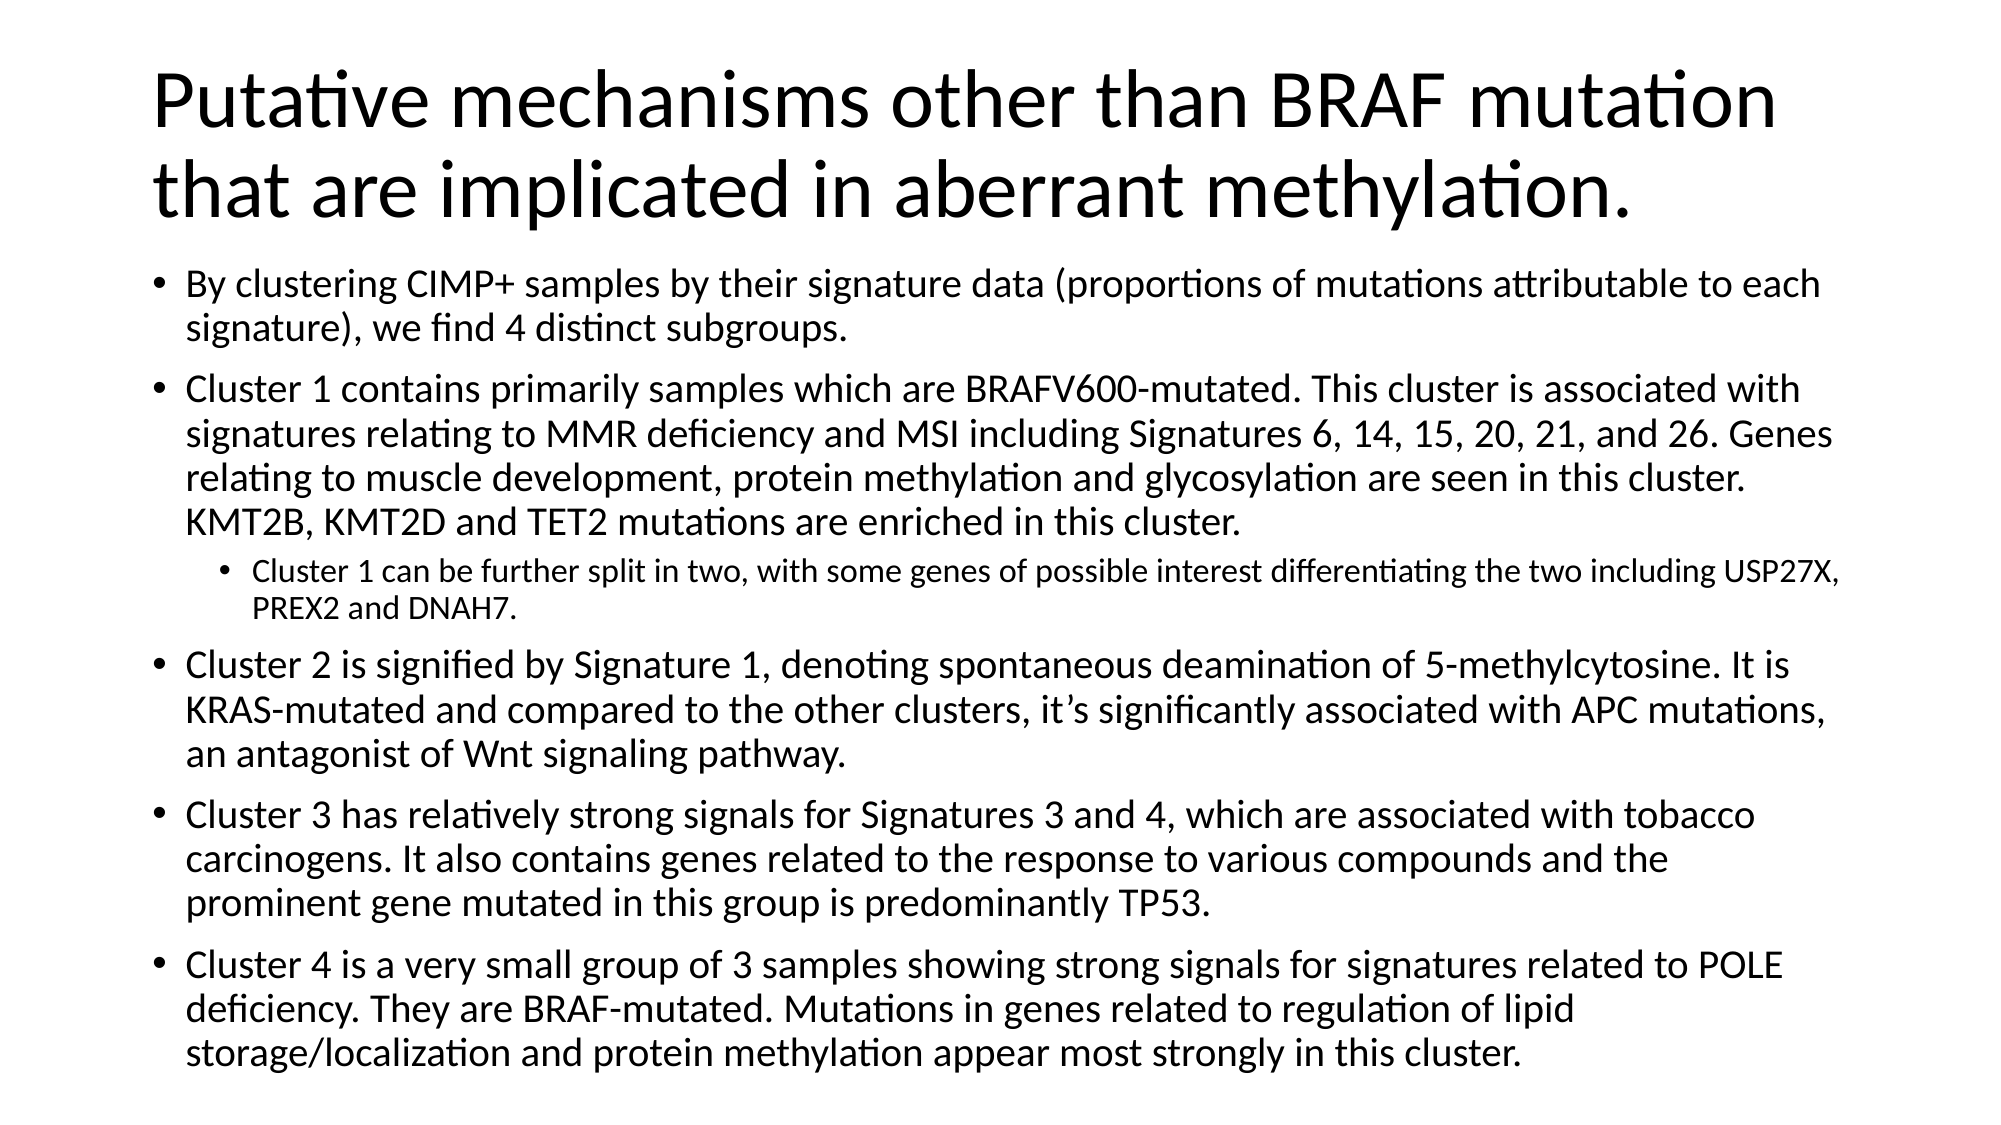

# Putative mechanisms other than BRAF mutation that are implicated in aberrant methylation.
By clustering CIMP+ samples by their signature data (proportions of mutations attributable to each signature), we find 4 distinct subgroups.
Cluster 1 contains primarily samples which are BRAFV600-mutated. This cluster is associated with signatures relating to MMR deficiency and MSI including Signatures 6, 14, 15, 20, 21, and 26. Genes relating to muscle development, protein methylation and glycosylation are seen in this cluster. KMT2B, KMT2D and TET2 mutations are enriched in this cluster.
Cluster 1 can be further split in two, with some genes of possible interest differentiating the two including USP27X, PREX2 and DNAH7.
Cluster 2 is signified by Signature 1, denoting spontaneous deamination of 5-methylcytosine. It is KRAS-mutated and compared to the other clusters, it’s significantly associated with APC mutations, an antagonist of Wnt signaling pathway.
Cluster 3 has relatively strong signals for Signatures 3 and 4, which are associated with tobacco carcinogens. It also contains genes related to the response to various compounds and the prominent gene mutated in this group is predominantly TP53.
Cluster 4 is a very small group of 3 samples showing strong signals for signatures related to POLE deficiency. They are BRAF-mutated. Mutations in genes related to regulation of lipid storage/localization and protein methylation appear most strongly in this cluster.